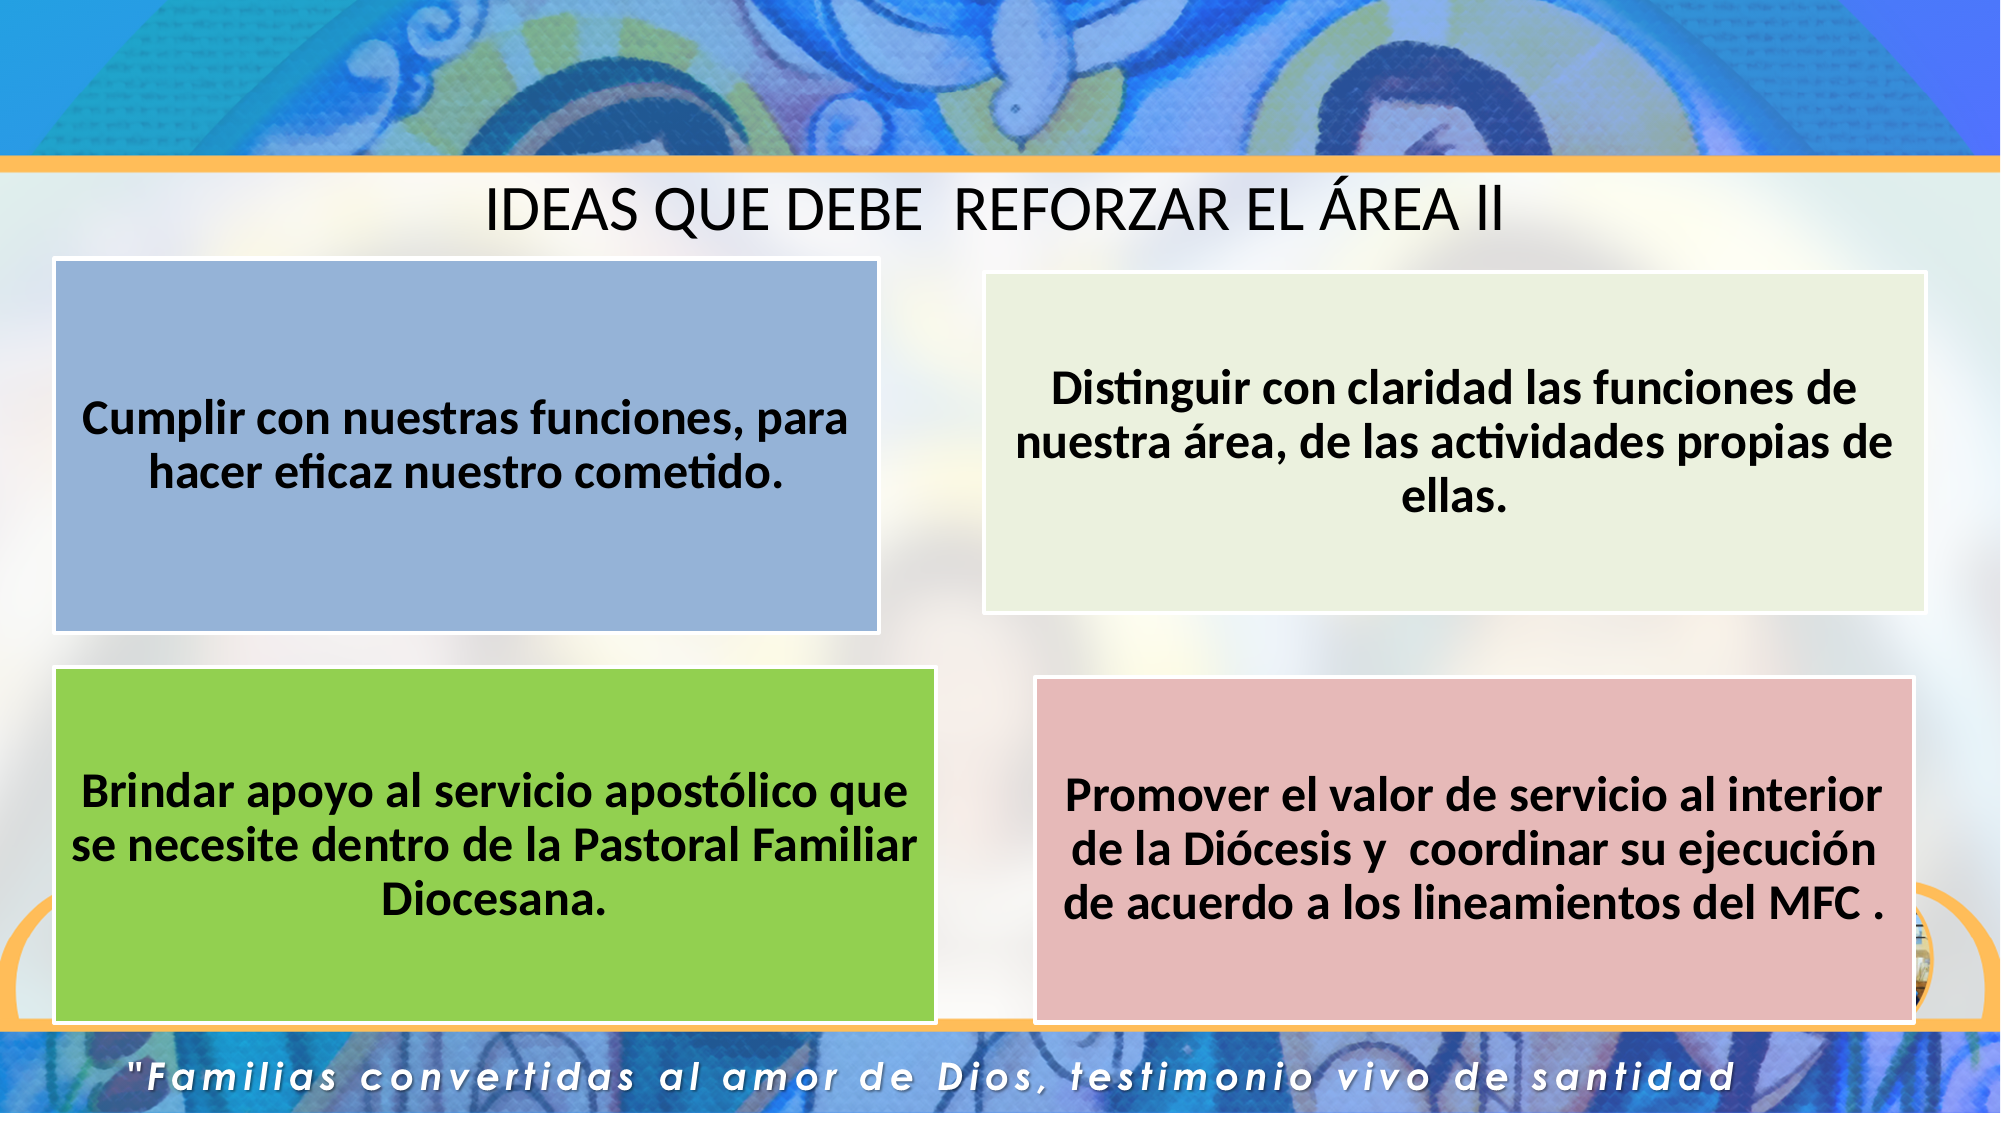

# IDEAS QUE DEBE  REFORZAR EL ÁREA ll
Cumplir con nuestras funciones, para hacer eficaz nuestro cometido.
Distinguir con claridad las funciones de nuestra área, de las actividades propias de ellas.
Promover el valor de servicio al interior de la Diócesis y  coordinar su ejecución de acuerdo a los lineamientos del MFC .
Brindar apoyo al servicio apostólico que se necesite dentro de la Pastoral Familiar Diocesana.